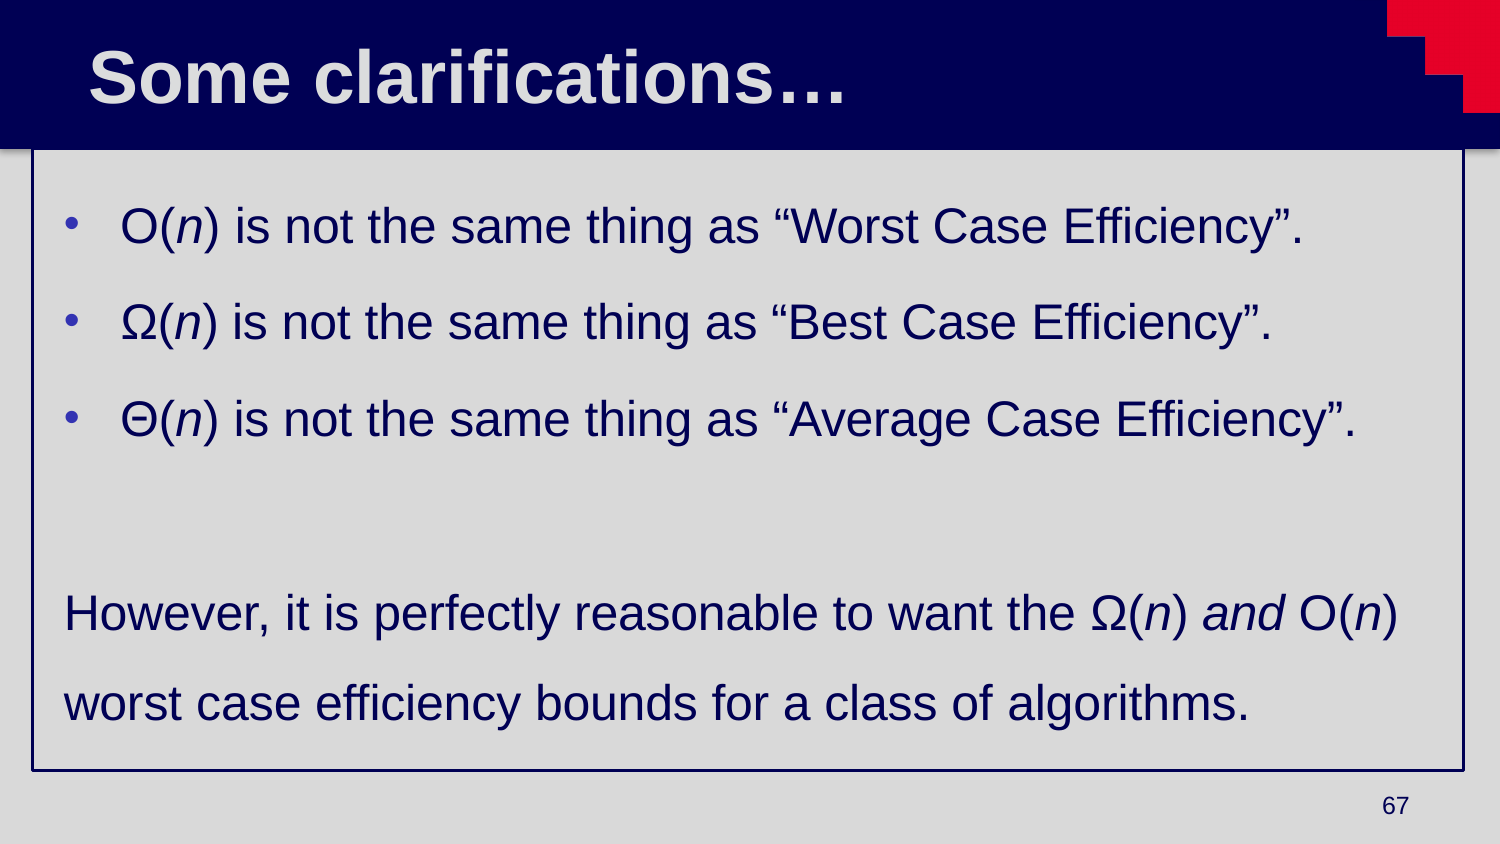

# Some clarifications…
O(n) is not the same thing as “Worst Case Efficiency”.
Ω(n) is not the same thing as “Best Case Efficiency”.
Θ(n) is not the same thing as “Average Case Efficiency”.

However, it is perfectly reasonable to want the Ω(n) and O(n) worst case efficiency bounds for a class of algorithms.
67